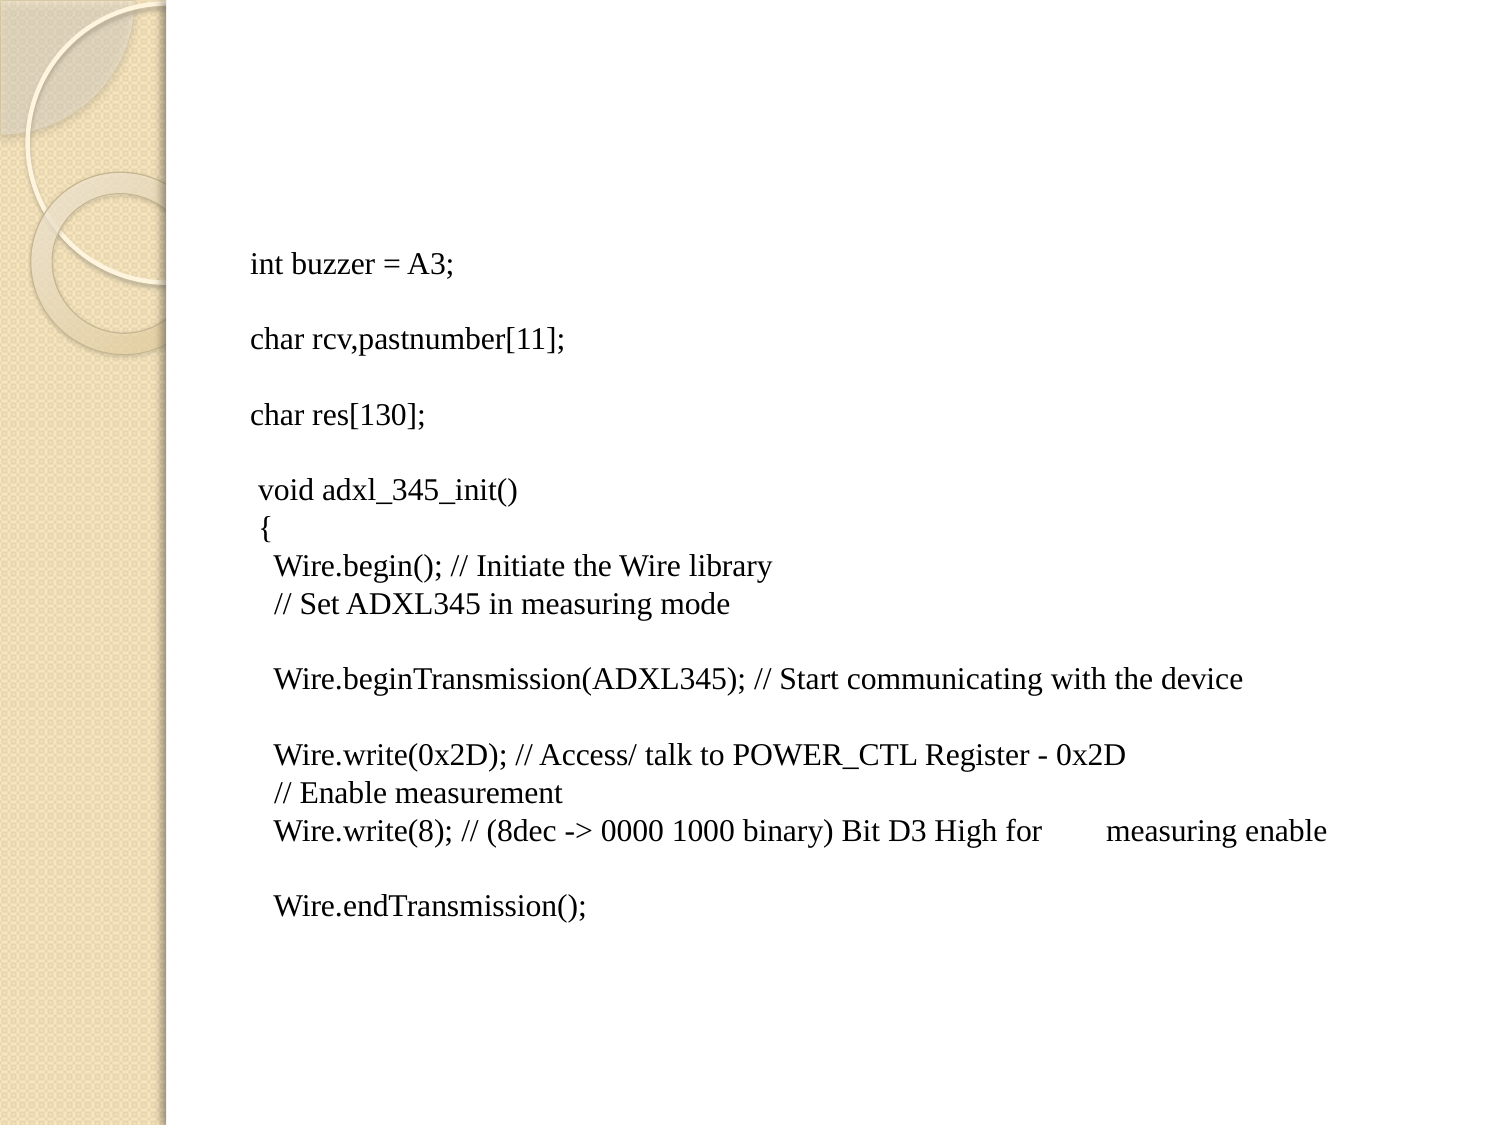

# int buzzer = A3;   char rcv,pastnumber[11];   char res[130];   void adxl_345_init() { Wire.begin(); // Initiate the Wire library // Set ADXL345 in measuring mode   Wire.beginTransmission(ADXL345); // Start communicating with the device   Wire.write(0x2D); // Access/ talk to POWER_CTL Register - 0x2D // Enable measurement Wire.write(8); // (8dec -> 0000 1000 binary) Bit D3 High for        measuring enable   Wire.endTransmission();